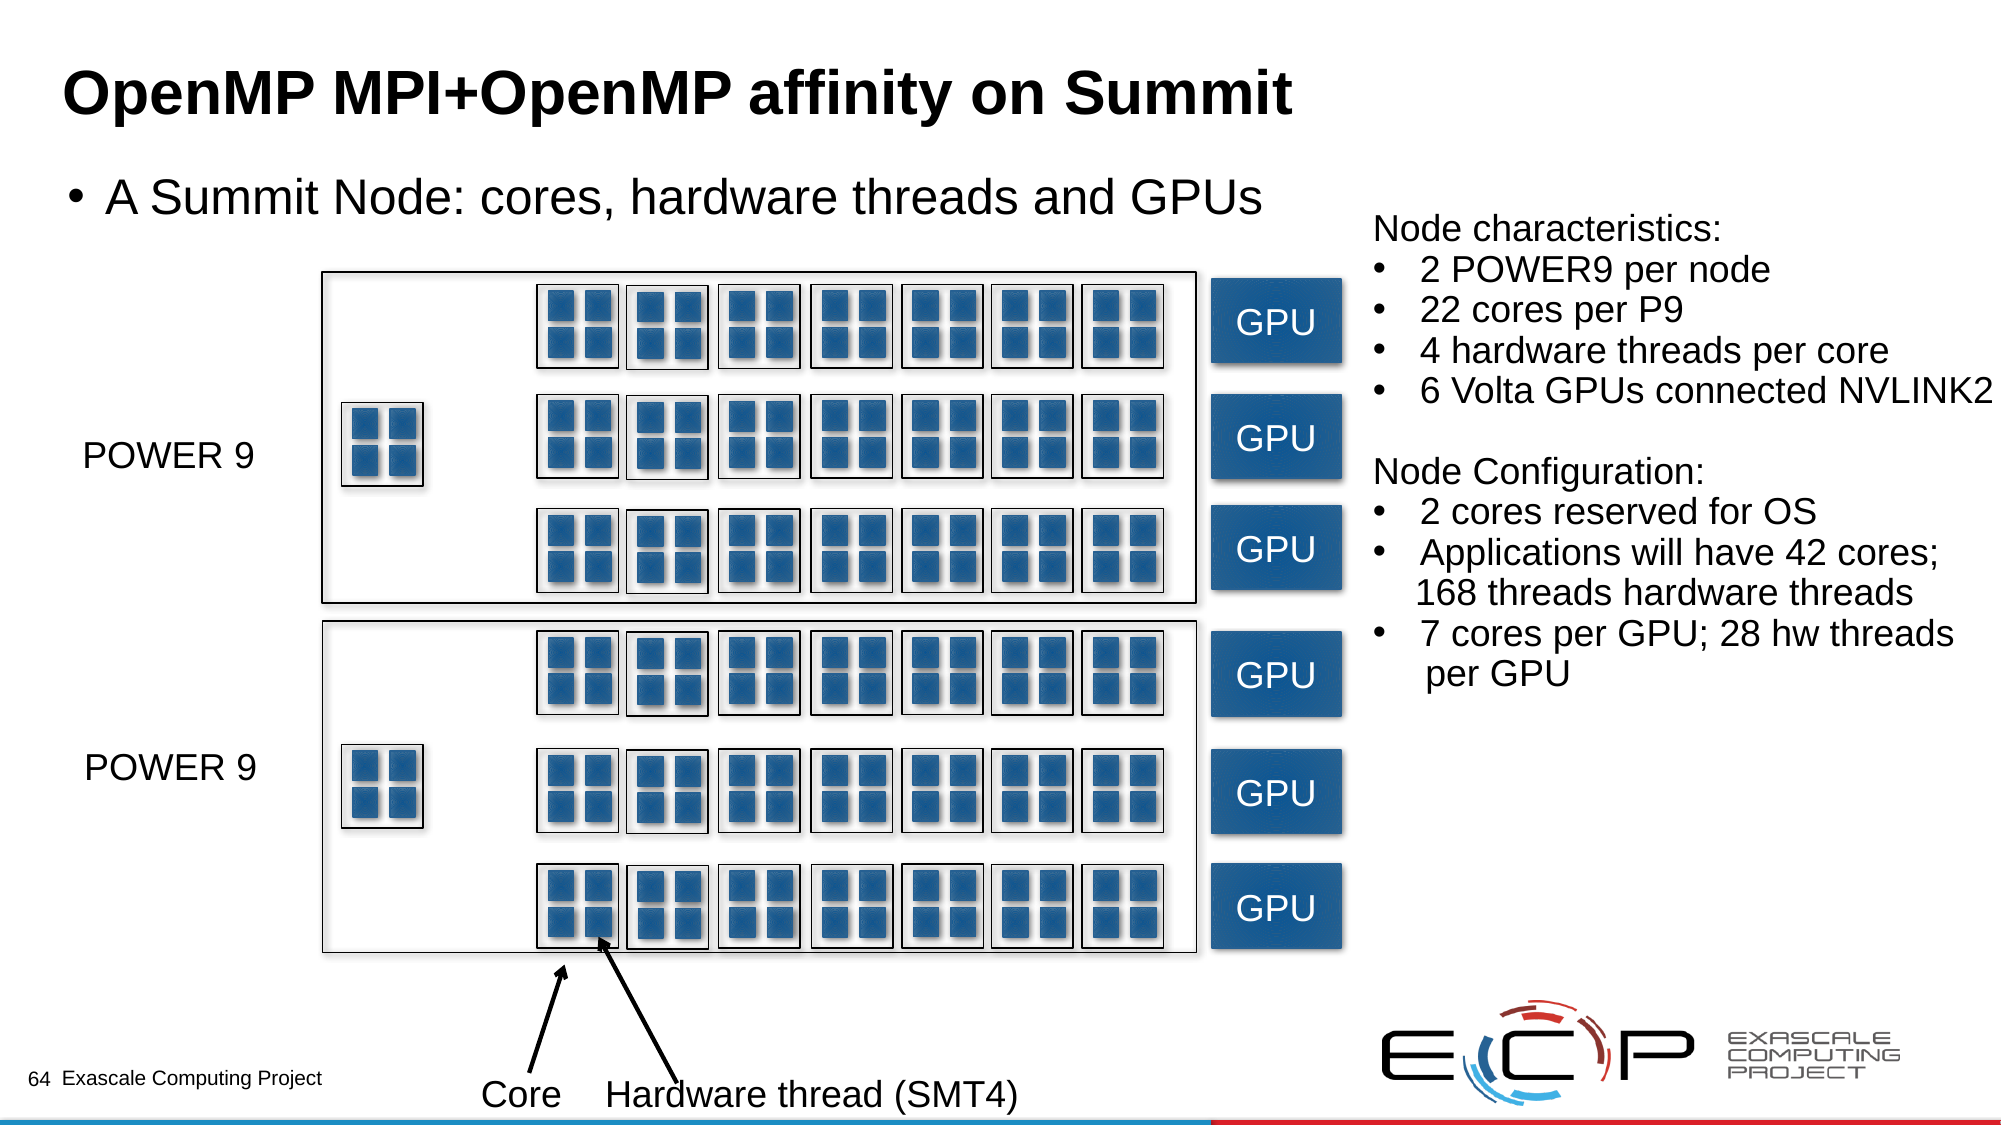

# OpenMP MPI+OpenMP affinity on Summit
A Summit Node: cores, hardware threads and GPUs
Node characteristics:
2 POWER9 per node
22 cores per P9
4 hardware threads per core
6 Volta GPUs connected NVLINK2

Node Configuration:
2 cores reserved for OS
Applications will have 42 cores;
    168 threads hardware threads
7 cores per GPU; 28 hw threads
     per GPU

GPU

GPU

POWER 9
GPU

GPU
POWER 9

GPU

GPU
Core
   Hardware thread (SMT4)